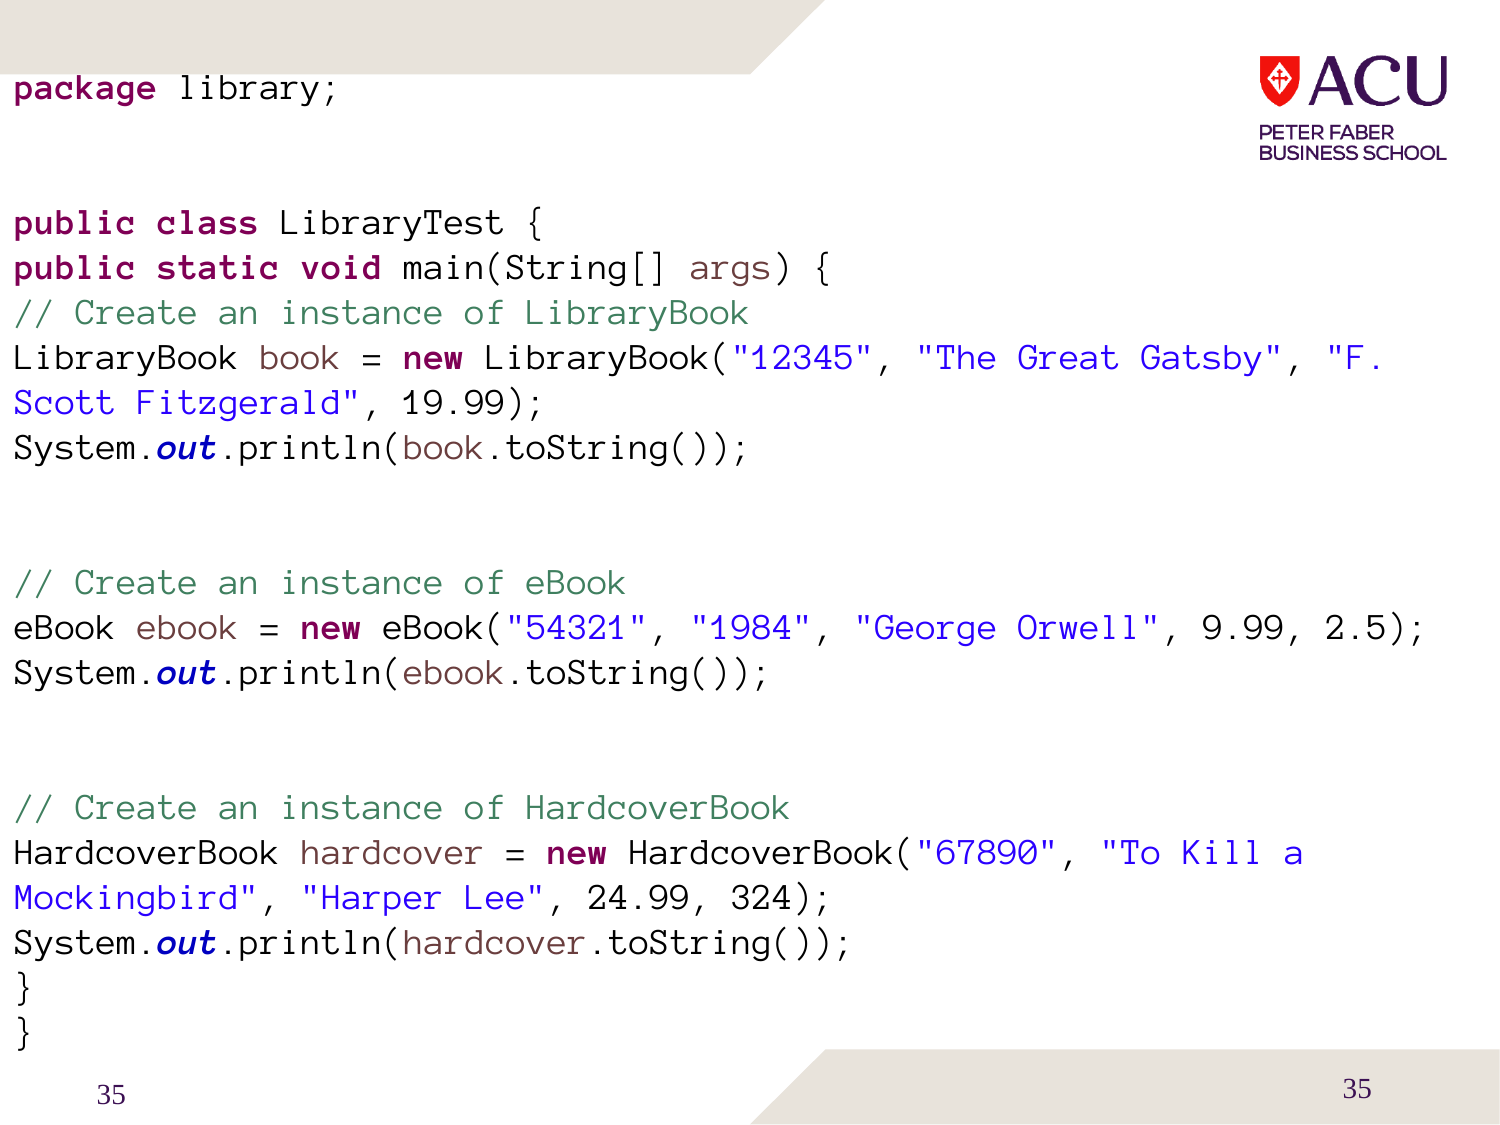

package library;

public class LibraryTest {
public static void main(String[] args) {
// Create an instance of LibraryBook
LibraryBook book = new LibraryBook("12345", "The Great Gatsby", "F. Scott Fitzgerald", 19.99);
System.out.println(book.toString());

// Create an instance of eBook
eBook ebook = new eBook("54321", "1984", "George Orwell", 9.99, 2.5);
System.out.println(ebook.toString());

// Create an instance of HardcoverBook
HardcoverBook hardcover = new HardcoverBook("67890", "To Kill a Mockingbird", "Harper Lee", 24.99, 324);
System.out.println(hardcover.toString());
}
}
35
35